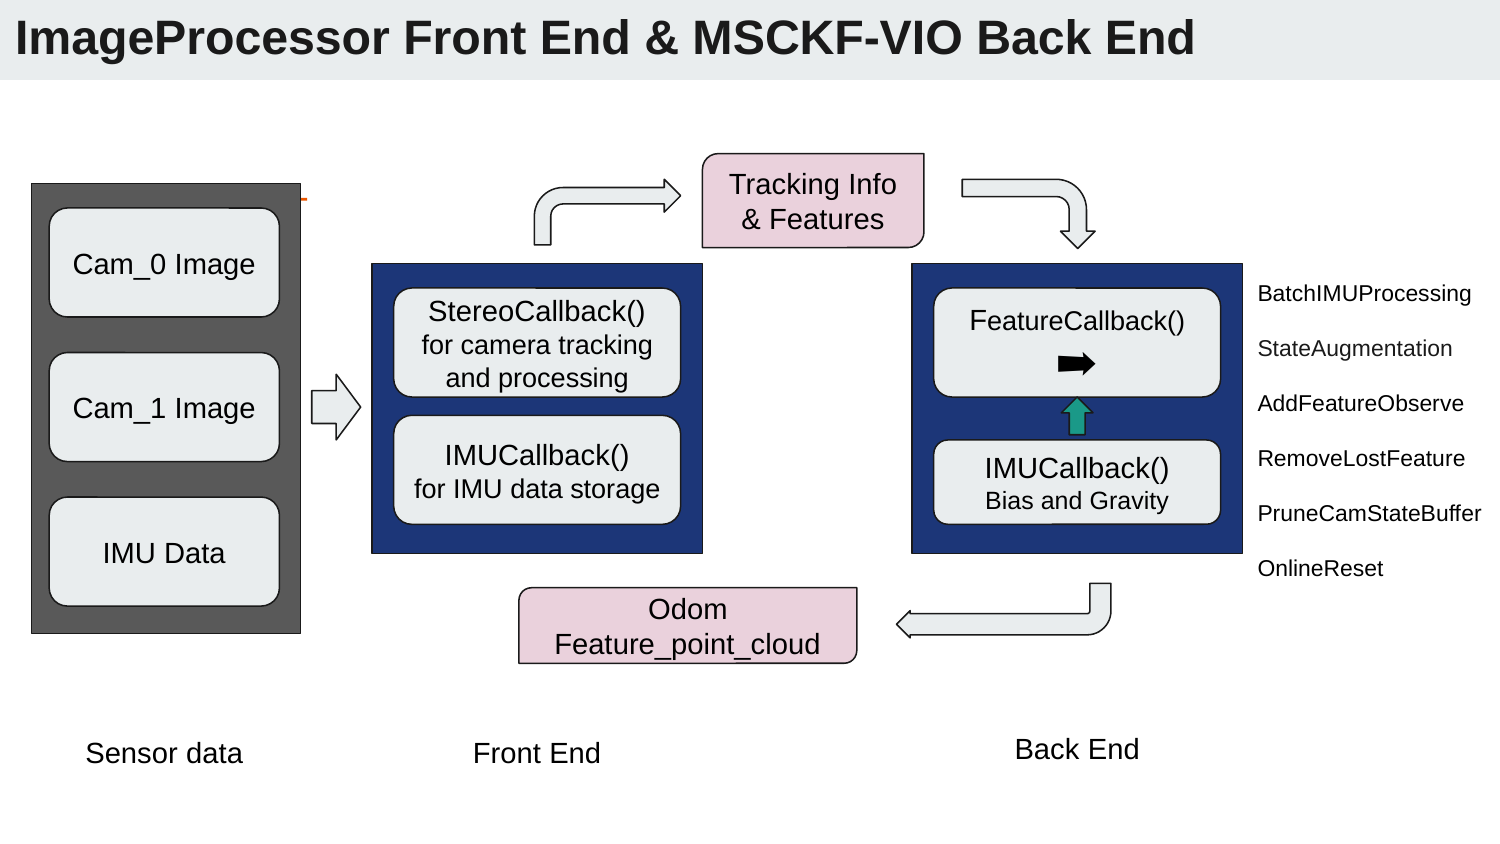

# ImageProcessor Front End & MSCKF-VIO Back End

Tracking Info
& Features

Cam_0 Image

BatchIMUProcessing

StateAugmentation

AddFeatureObserve

RemoveLostFeature

PruneCamStateBuffer

OnlineReset
StereoCallback()
for camera tracking and processing
FeatureCallback()
➡
Cam_1 Image

IMUCallback()
for IMU data storage
IMUCallback()
Bias and Gravity
IMU Data

Odom
Feature_point_cloud
Back End
Sensor data
Front End